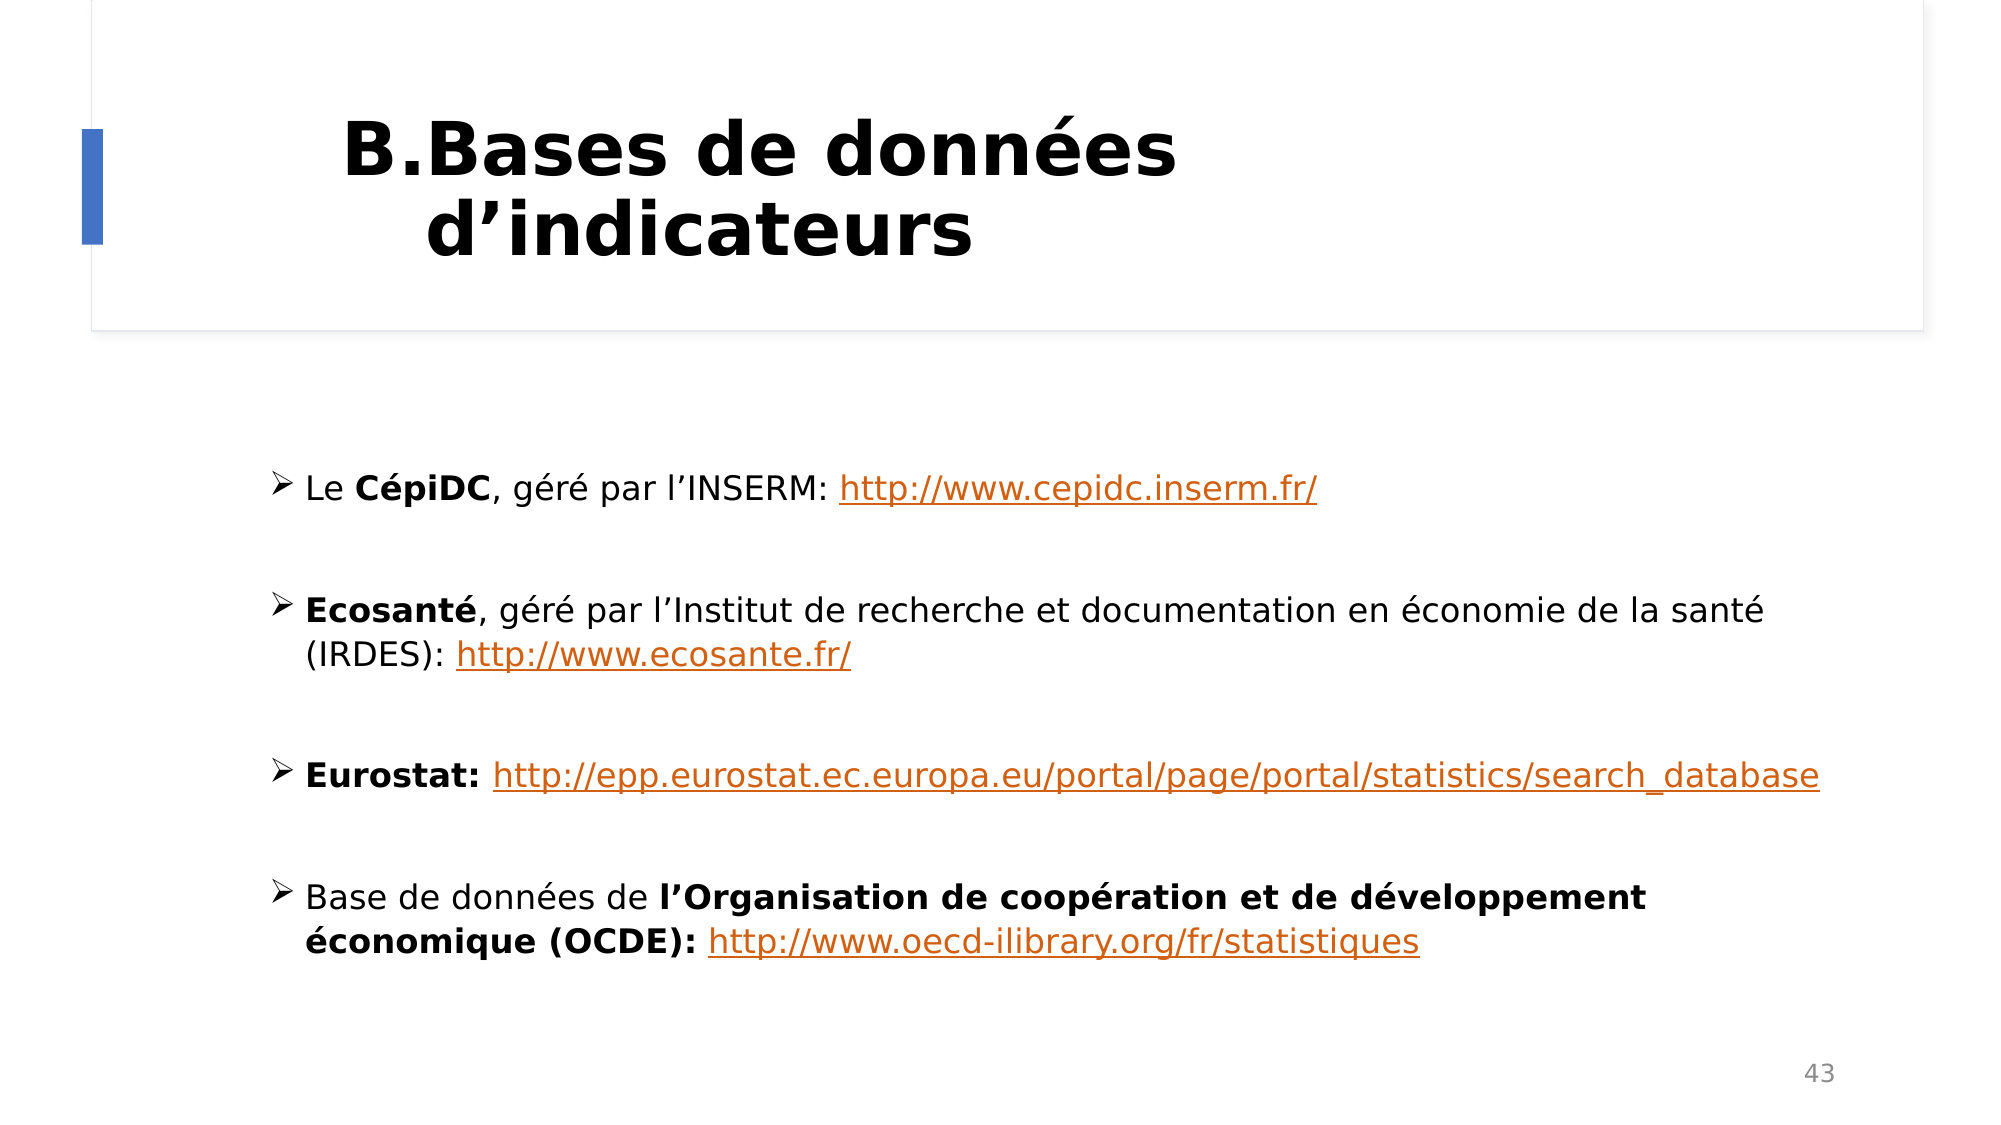

# Bases de données d’indicateurs

Le CépiDC, géré par l’INSERM: http://www.cepidc.inserm.fr/

Ecosanté, géré par l’Institut de recherche et documentation en économie de la santé (IRDES): http://www.ecosante.fr/

Eurostat: http://epp.eurostat.ec.europa.eu/portal/page/portal/statistics/search_database

Base de données de l’Organisation de coopération et de développement économique (OCDE): http://www.oecd-ilibrary.org/fr/statistiques

43